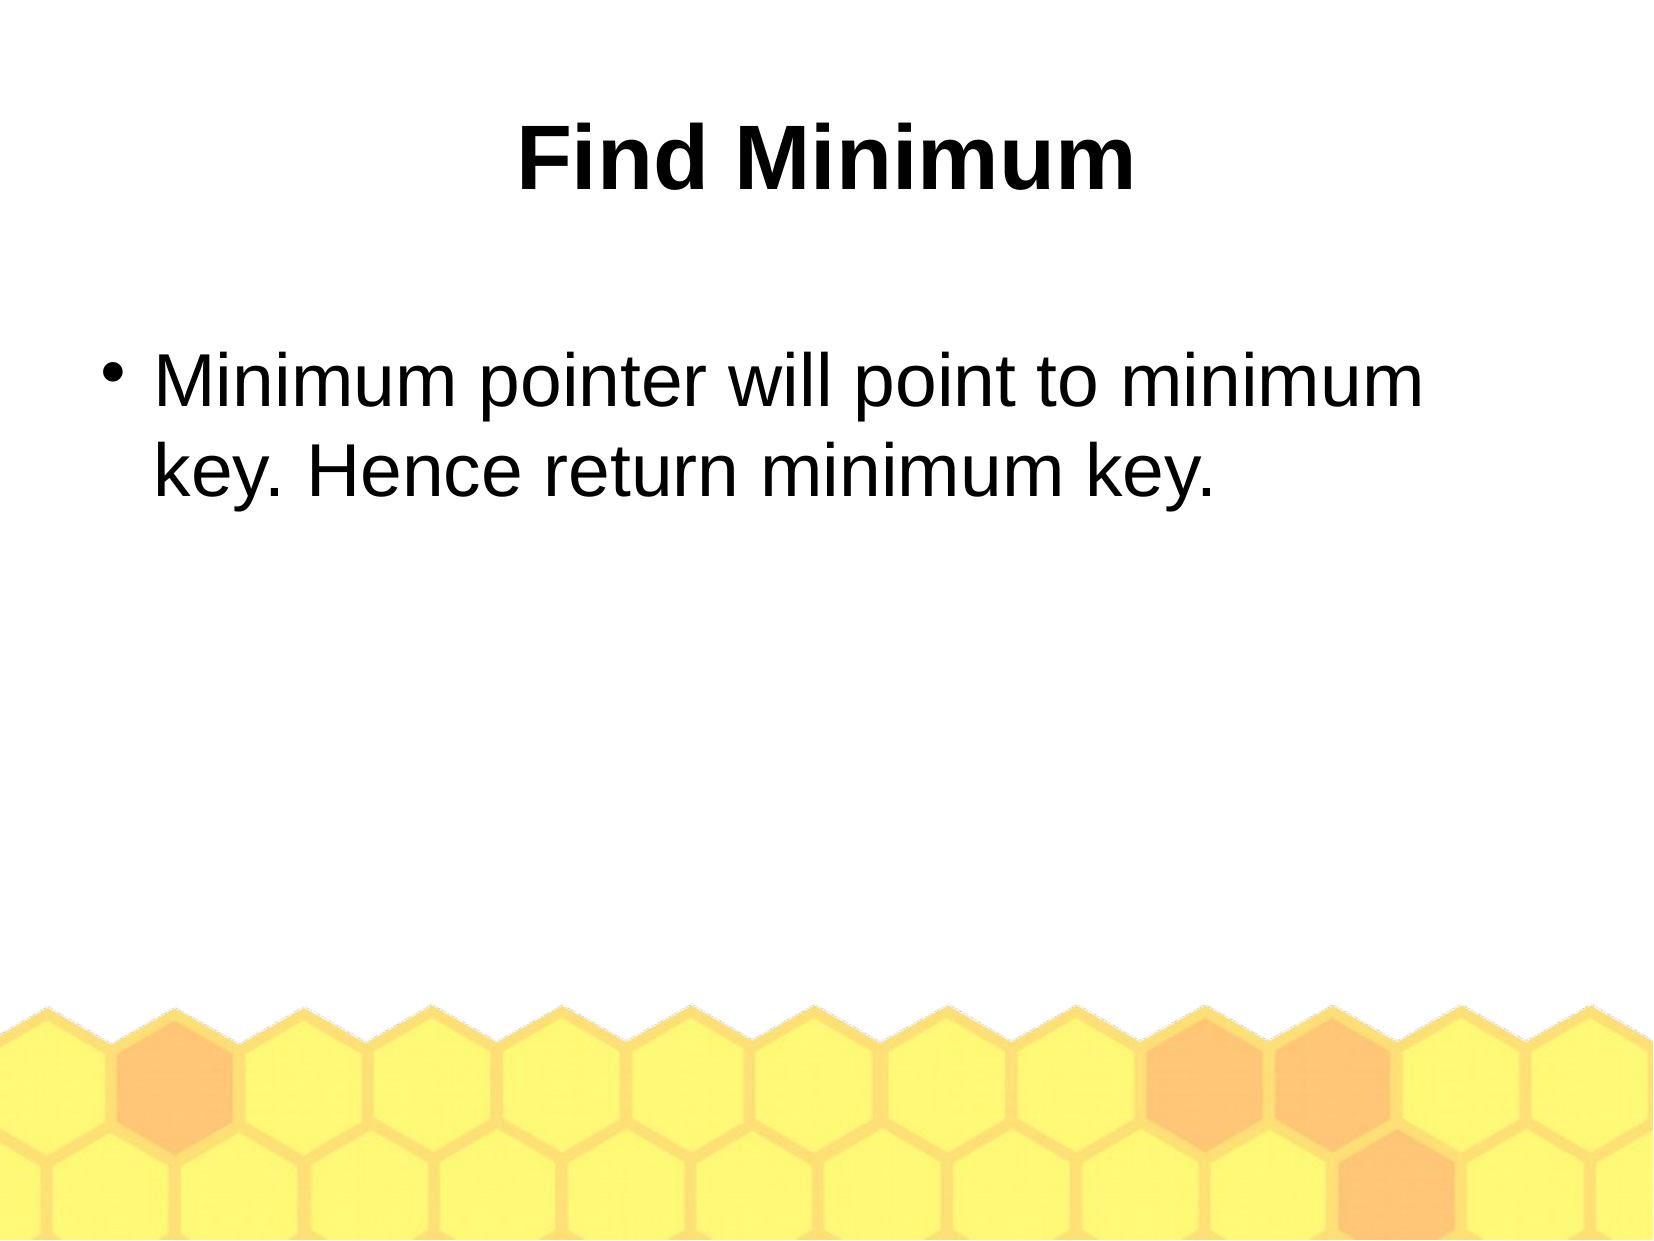

Find Minimum
Minimum pointer will point to minimum key. Hence return minimum key.